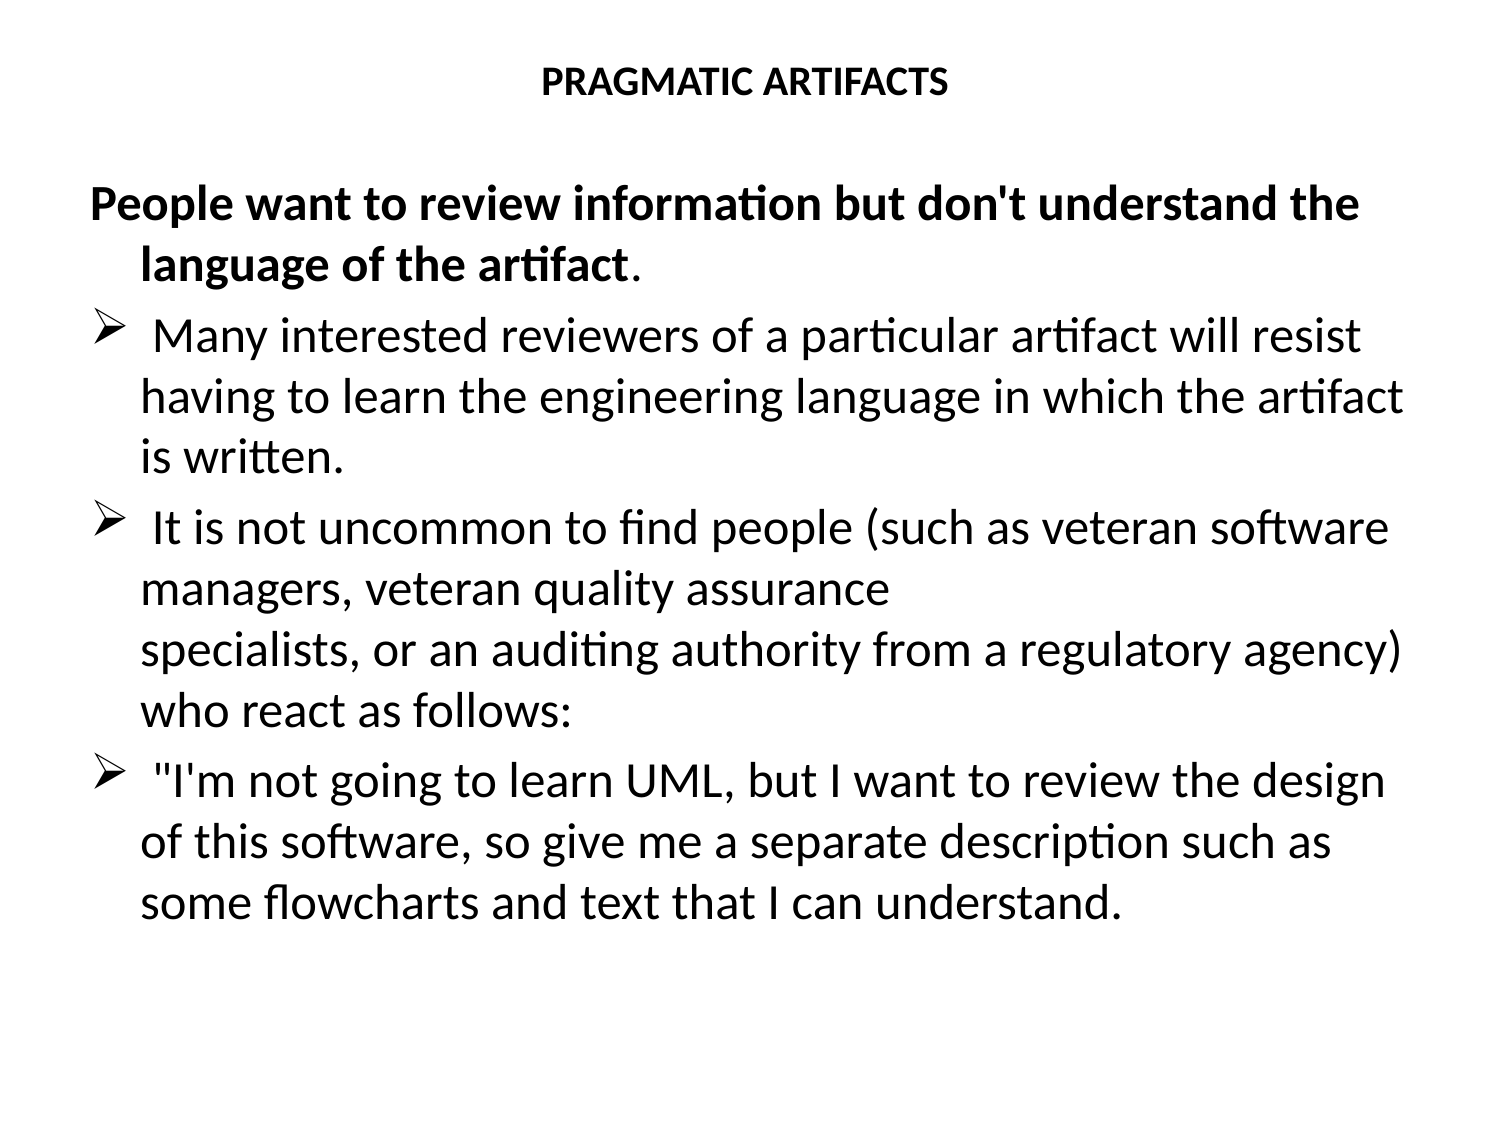

# PRAGMATIC ARTIFACTS
People want to review information but don't understand the language of the artifact.
 Many interested reviewers of a particular artifact will resist having to learn the engineering language in which the artifact is written.
 It is not uncommon to find people (such as veteran software managers, veteran quality assurance
specialists, or an auditing authority from a regulatory agency) who react as follows:
 "I'm not going to learn UML, but I want to review the design of this software, so give me a separate description such as some flowcharts and text that I can understand.